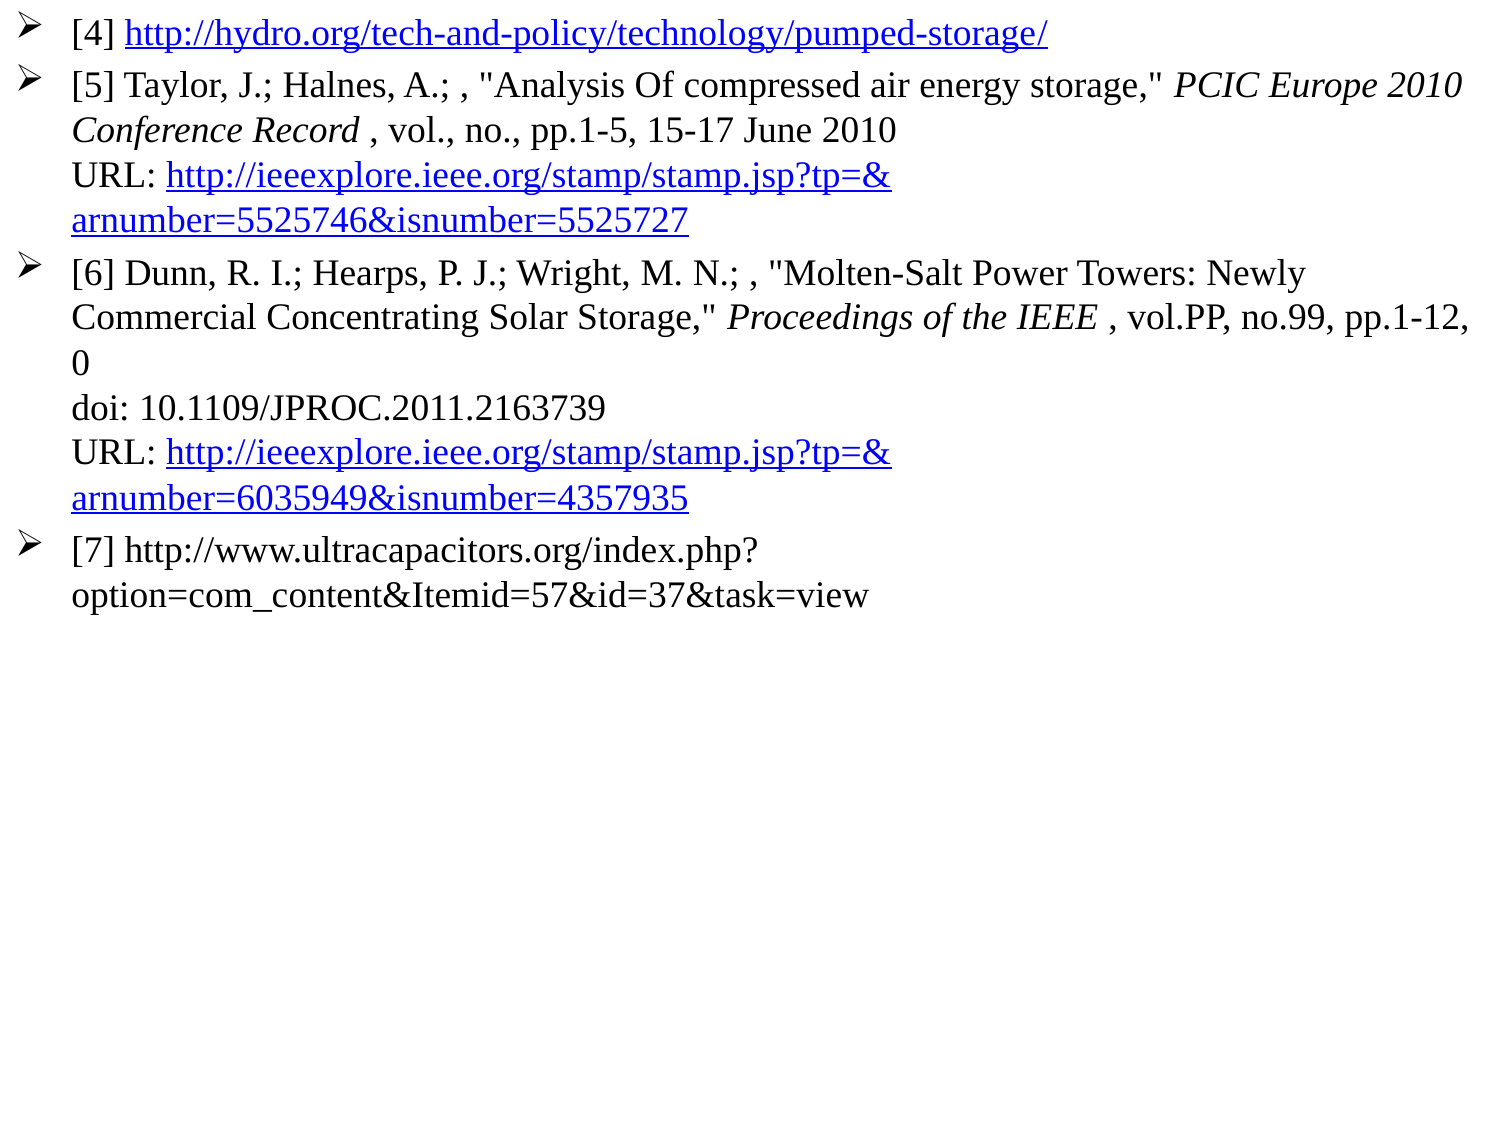

[4] http://hydro.org/tech-and-policy/technology/pumped-storage/
[5] Taylor, J.; Halnes, A.; , "Analysis Of compressed air energy storage," PCIC Europe 2010 Conference Record , vol., no., pp.1-5, 15-17 June 2010
URL: http://ieeexplore.ieee.org/stamp/stamp.jsp?tp=&arnumber=5525746&isnumber=5525727
[6] Dunn, R. I.; Hearps, P. J.; Wright, M. N.; , "Molten-Salt Power Towers: Newly Commercial Concentrating Solar Storage," Proceedings of the IEEE , vol.PP, no.99, pp.1-12, 0
doi: 10.1109/JPROC.2011.2163739
URL: http://ieeexplore.ieee.org/stamp/stamp.jsp?tp=&arnumber=6035949&isnumber=4357935
[7] http://www.ultracapacitors.org/index.php?option=com_content&Itemid=57&id=37&task=view